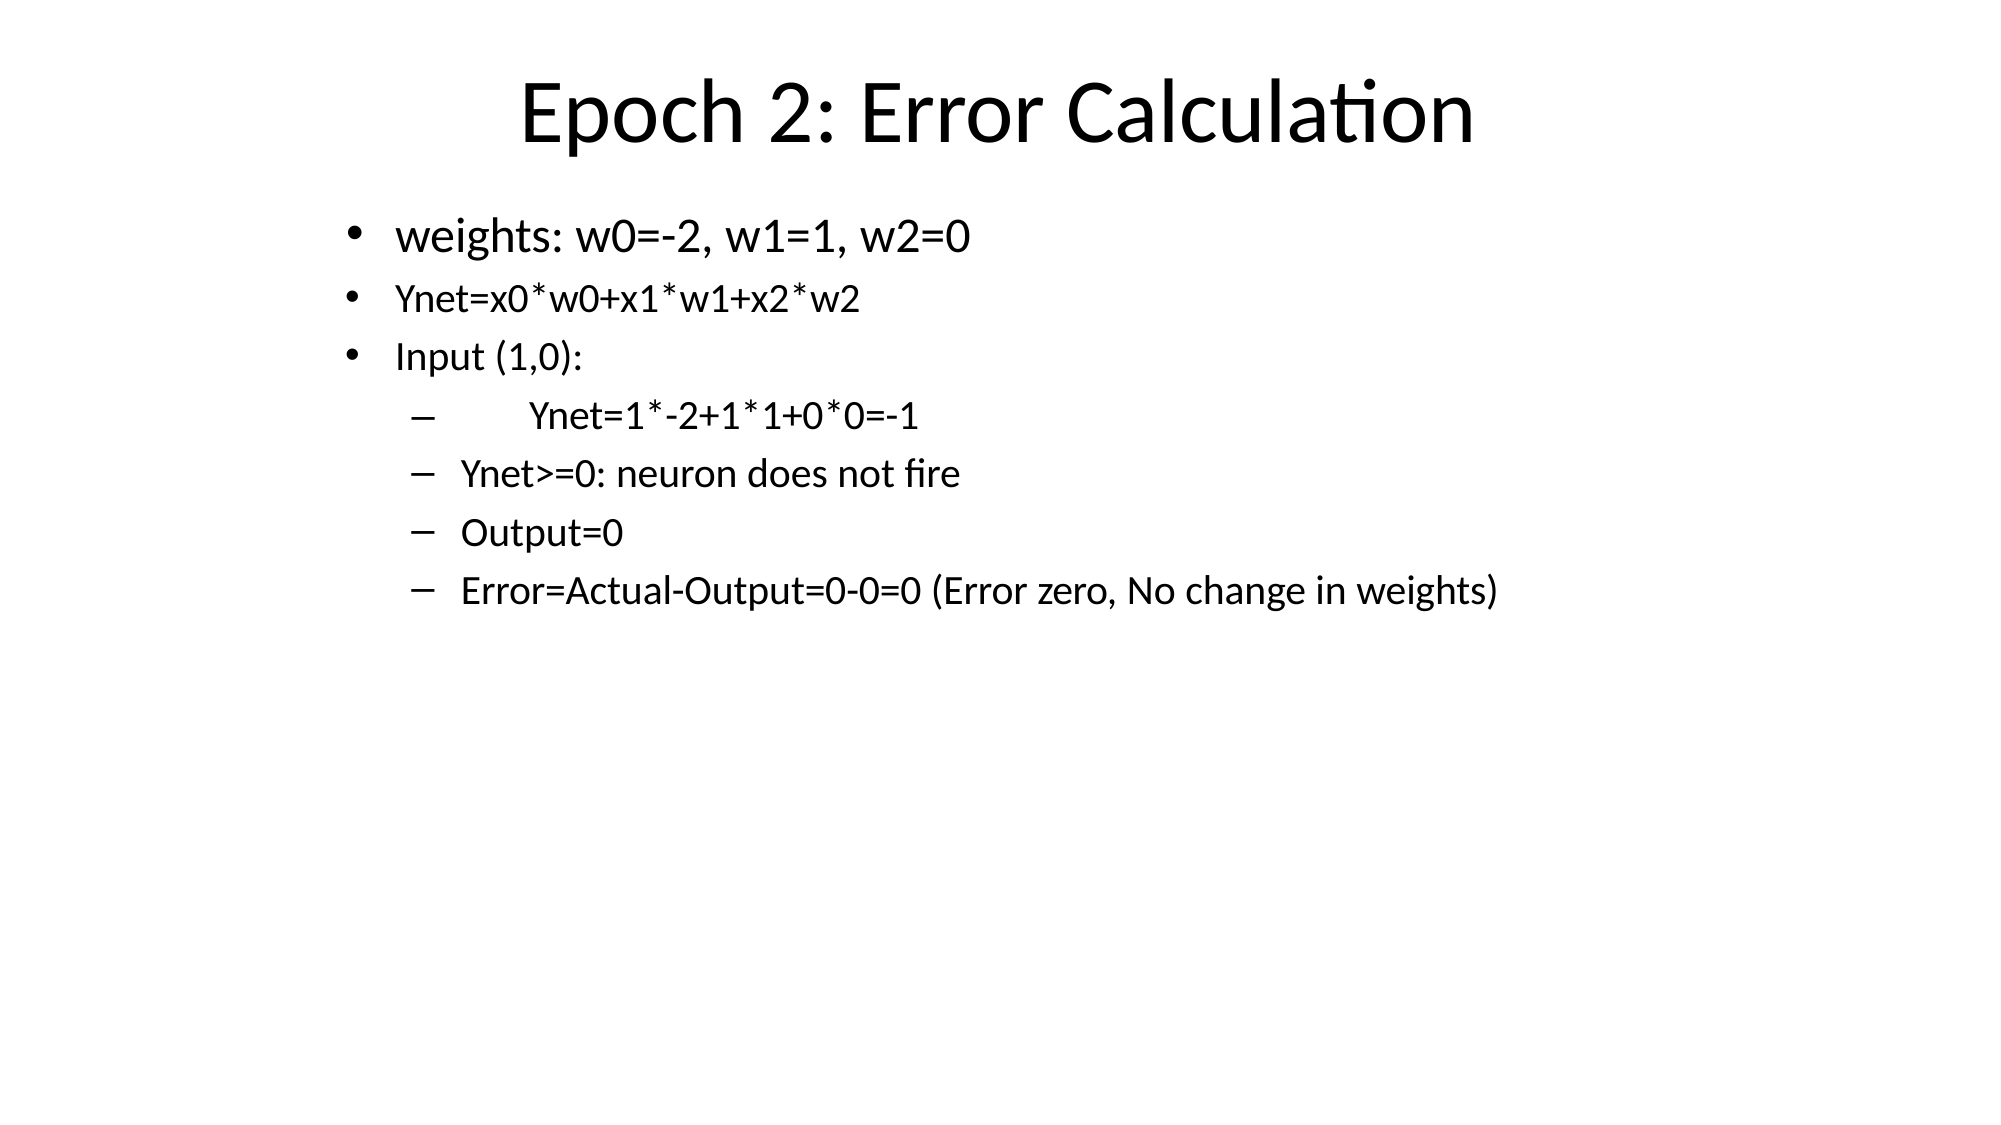

# Epoch 2: Error Calculation
weights: w0=-2, w1=1, w2=0
Ynet=x0*w0+x1*w1+x2*w2
Input (1,0):
–	Ynet=1*-2+1*1+0*0=-1
Ynet>=0: neuron does not fire
Output=0
Error=Actual-Output=0-0=0 (Error zero, No change in weights)